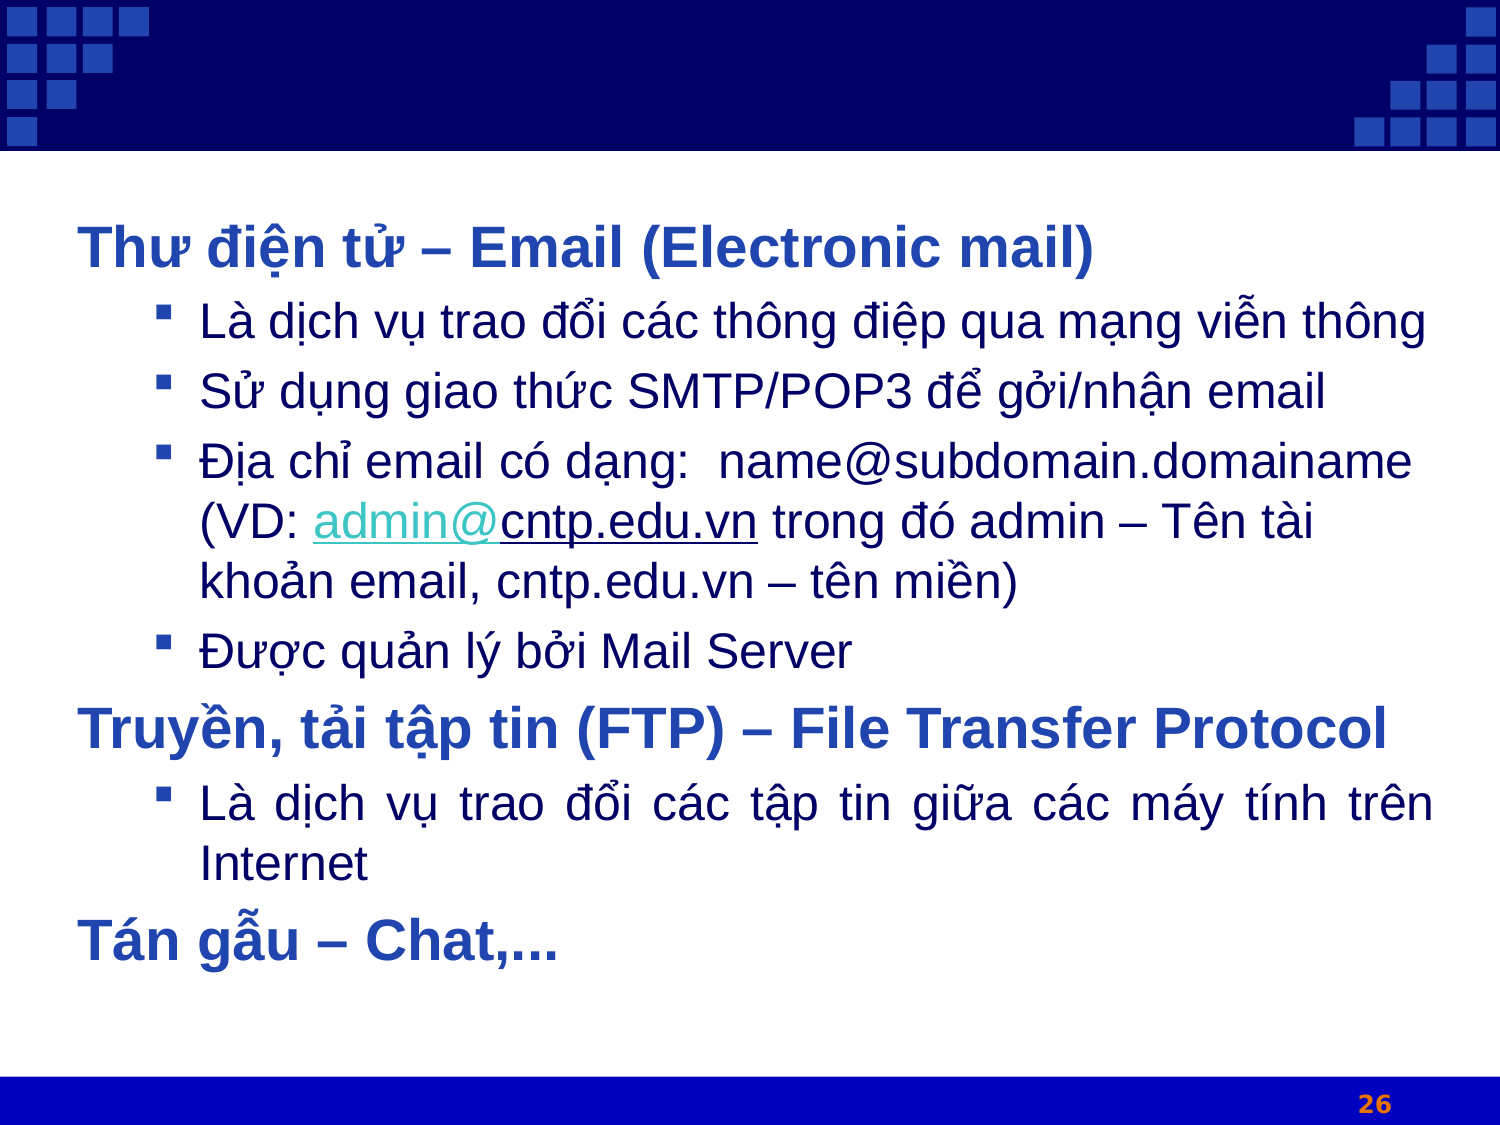

#
Thư điện tử – Email (Electronic mail)
Là dịch vụ trao đổi các thông điệp qua mạng viễn thông
Sử dụng giao thức SMTP/POP3 để gởi/nhận email
Địa chỉ email có dạng:  name@subdomain.domainame
(VD: admin@cntp.edu.vn trong đó admin – Tên tài khoản email, cntp.edu.vn – tên miền)
Được quản lý bởi Mail Server
Truyền, tải tập tin (FTP) – File Transfer Protocol
Là dịch vụ trao đổi các tập tin giữa các máy tính trên Internet
Tán gẫu – Chat,...

26